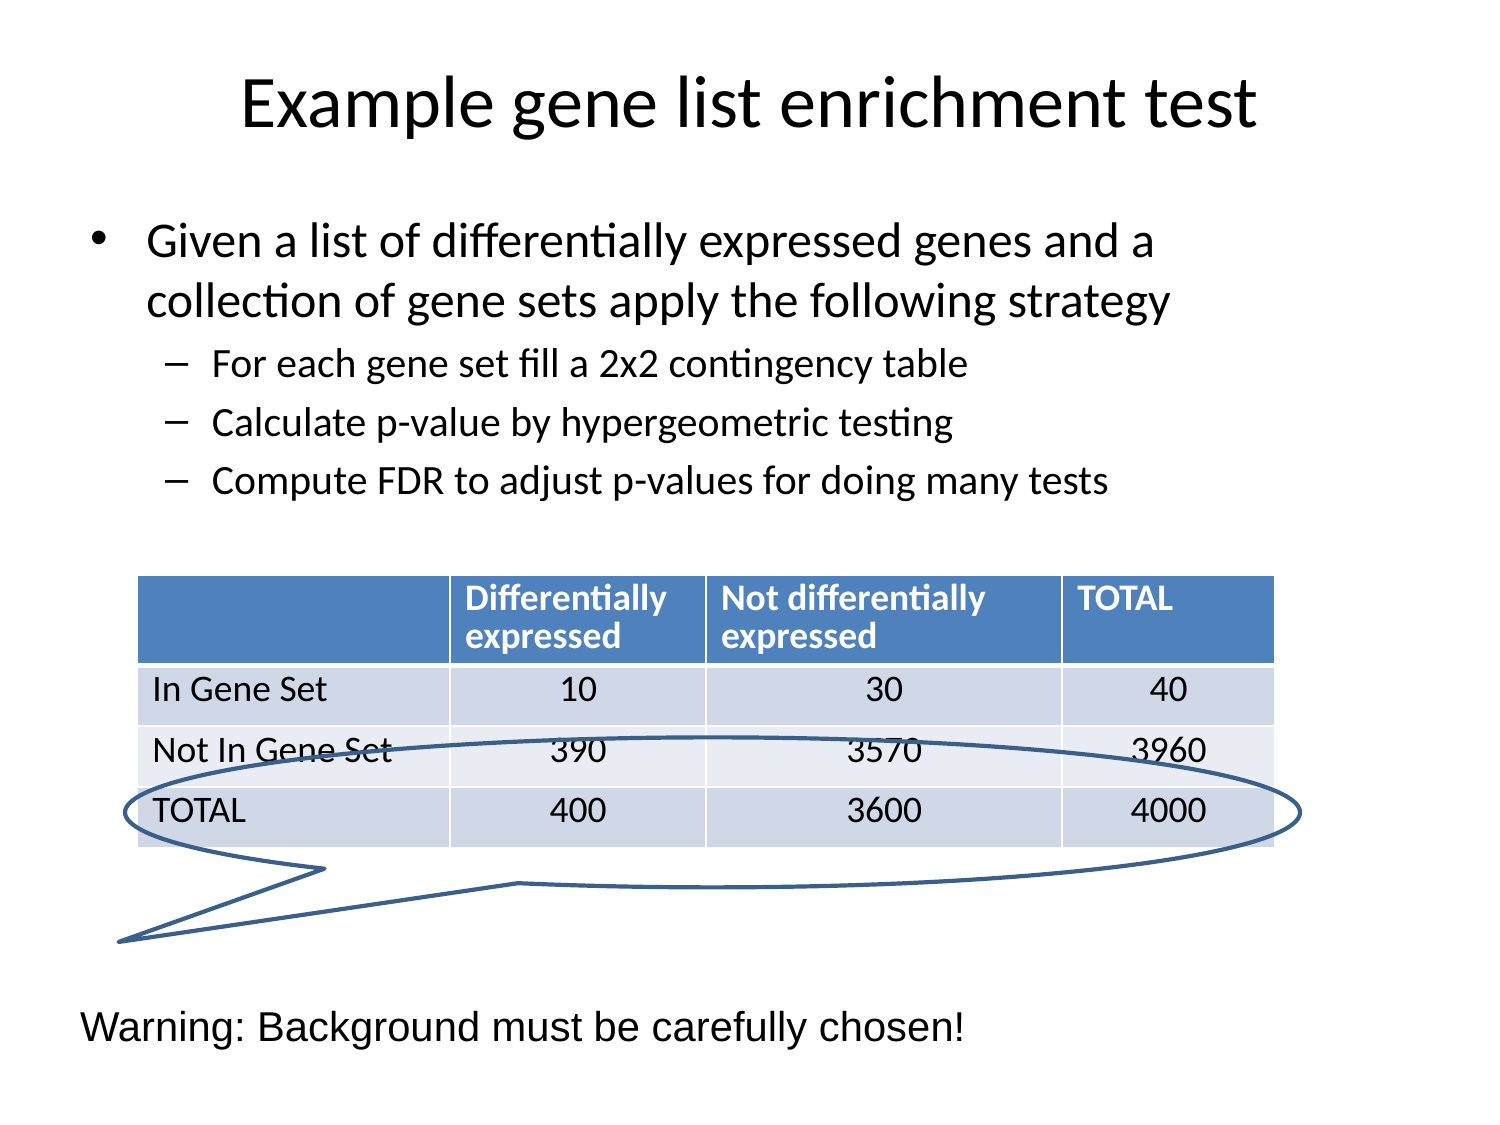

# Example gene list enrichment test
Given a list of differentially expressed genes and a collection of gene sets apply the following strategy
For each gene set fill a 2x2 contingency table
Calculate p-value by hypergeometric testing
Compute FDR to adjust p-values for doing many tests
|  | Differentially expressed | Not differentially expressed | TOTAL |
| --- | --- | --- | --- |
| In Gene Set | 10 | 30 | 40 |
| Not In Gene Set | 390 | 3570 | 3960 |
| TOTAL | 400 | 3600 | 4000 |

Warning: Background must be carefully chosen!